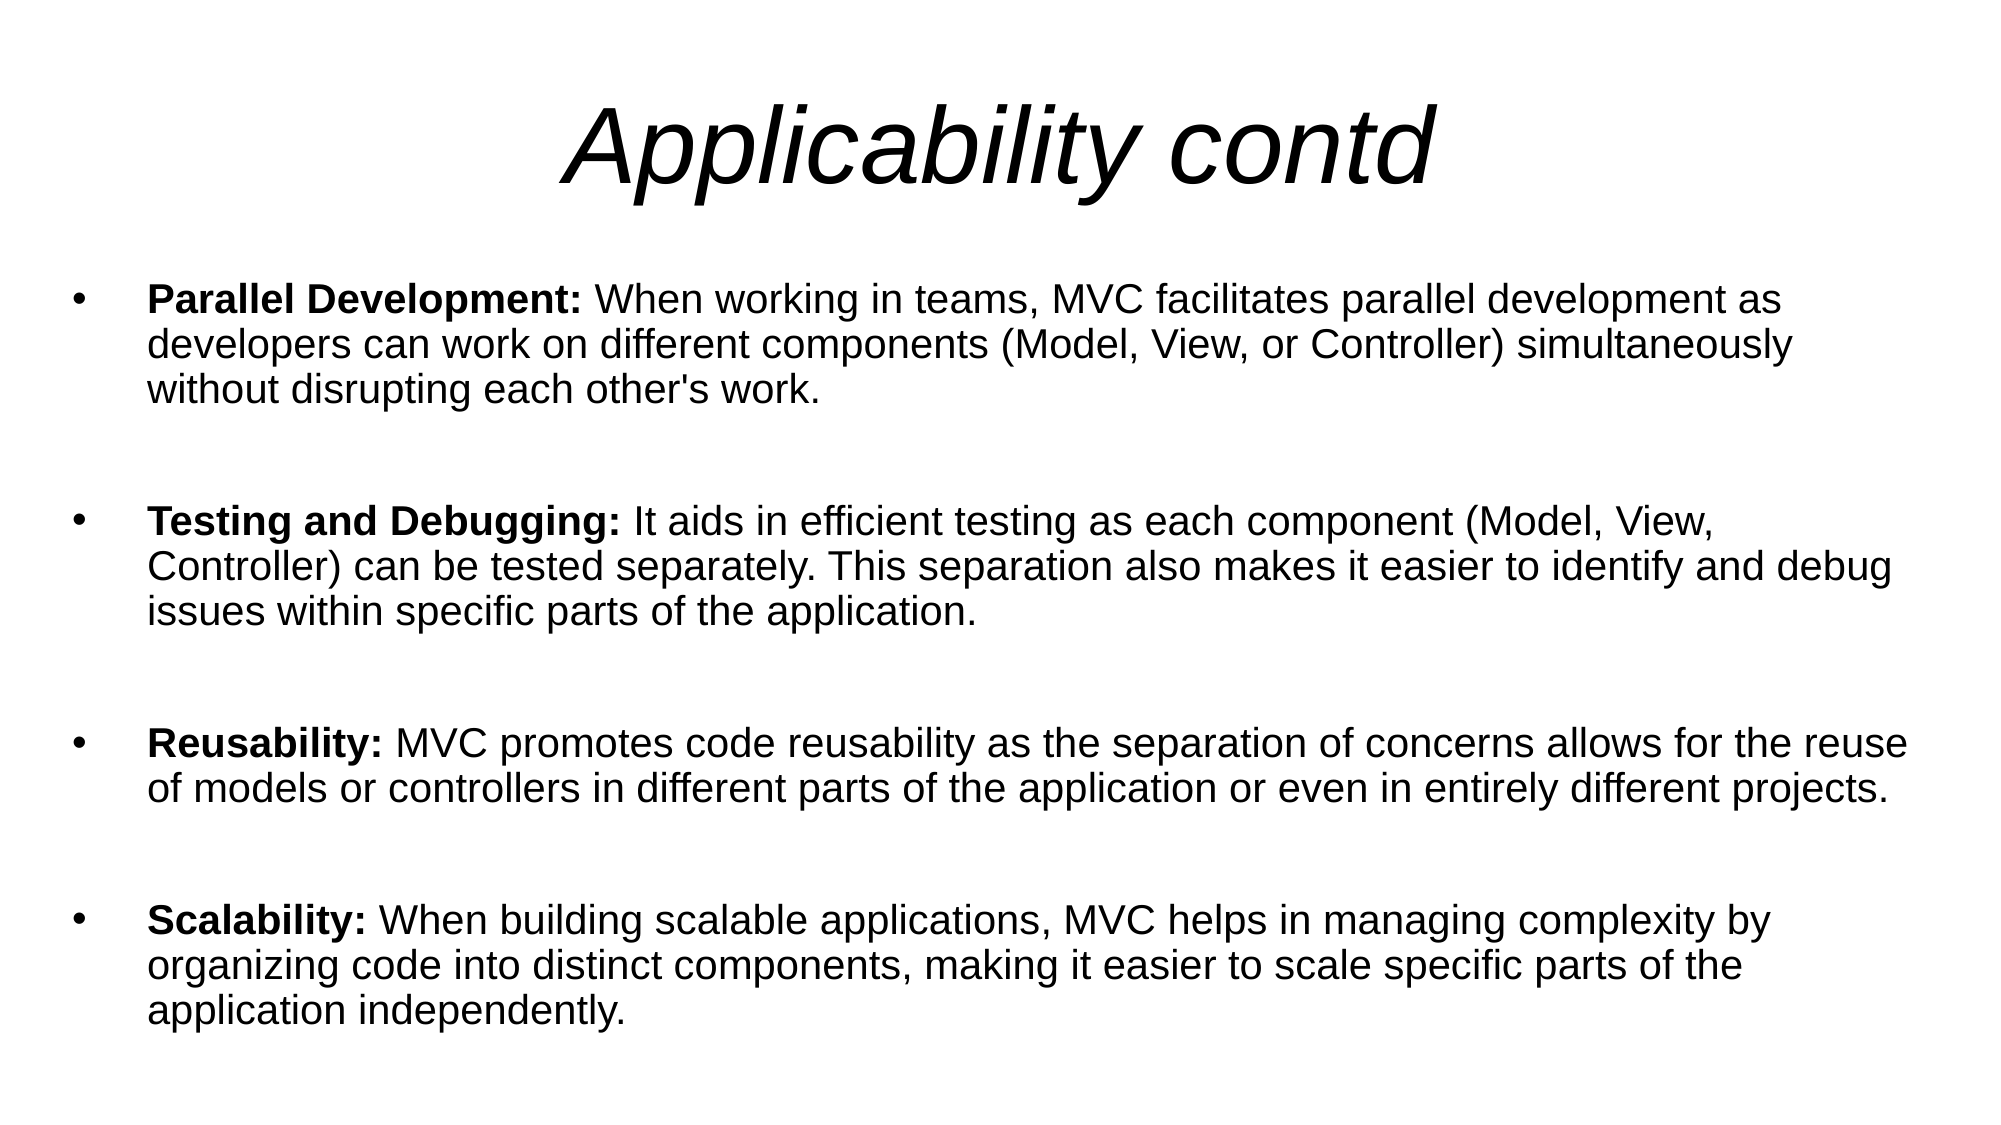

# Applicability contd

Parallel Development: When working in teams, MVC facilitates parallel development as developers can work on different components (Model, View, or Controller) simultaneously without disrupting each other's work.

Testing and Debugging: It aids in efficient testing as each component (Model, View, Controller) can be tested separately. This separation also makes it easier to identify and debug issues within specific parts of the application.

Reusability: MVC promotes code reusability as the separation of concerns allows for the reuse of models or controllers in different parts of the application or even in entirely different projects.

Scalability: When building scalable applications, MVC helps in managing complexity by organizing code into distinct components, making it easier to scale specific parts of the application independently.